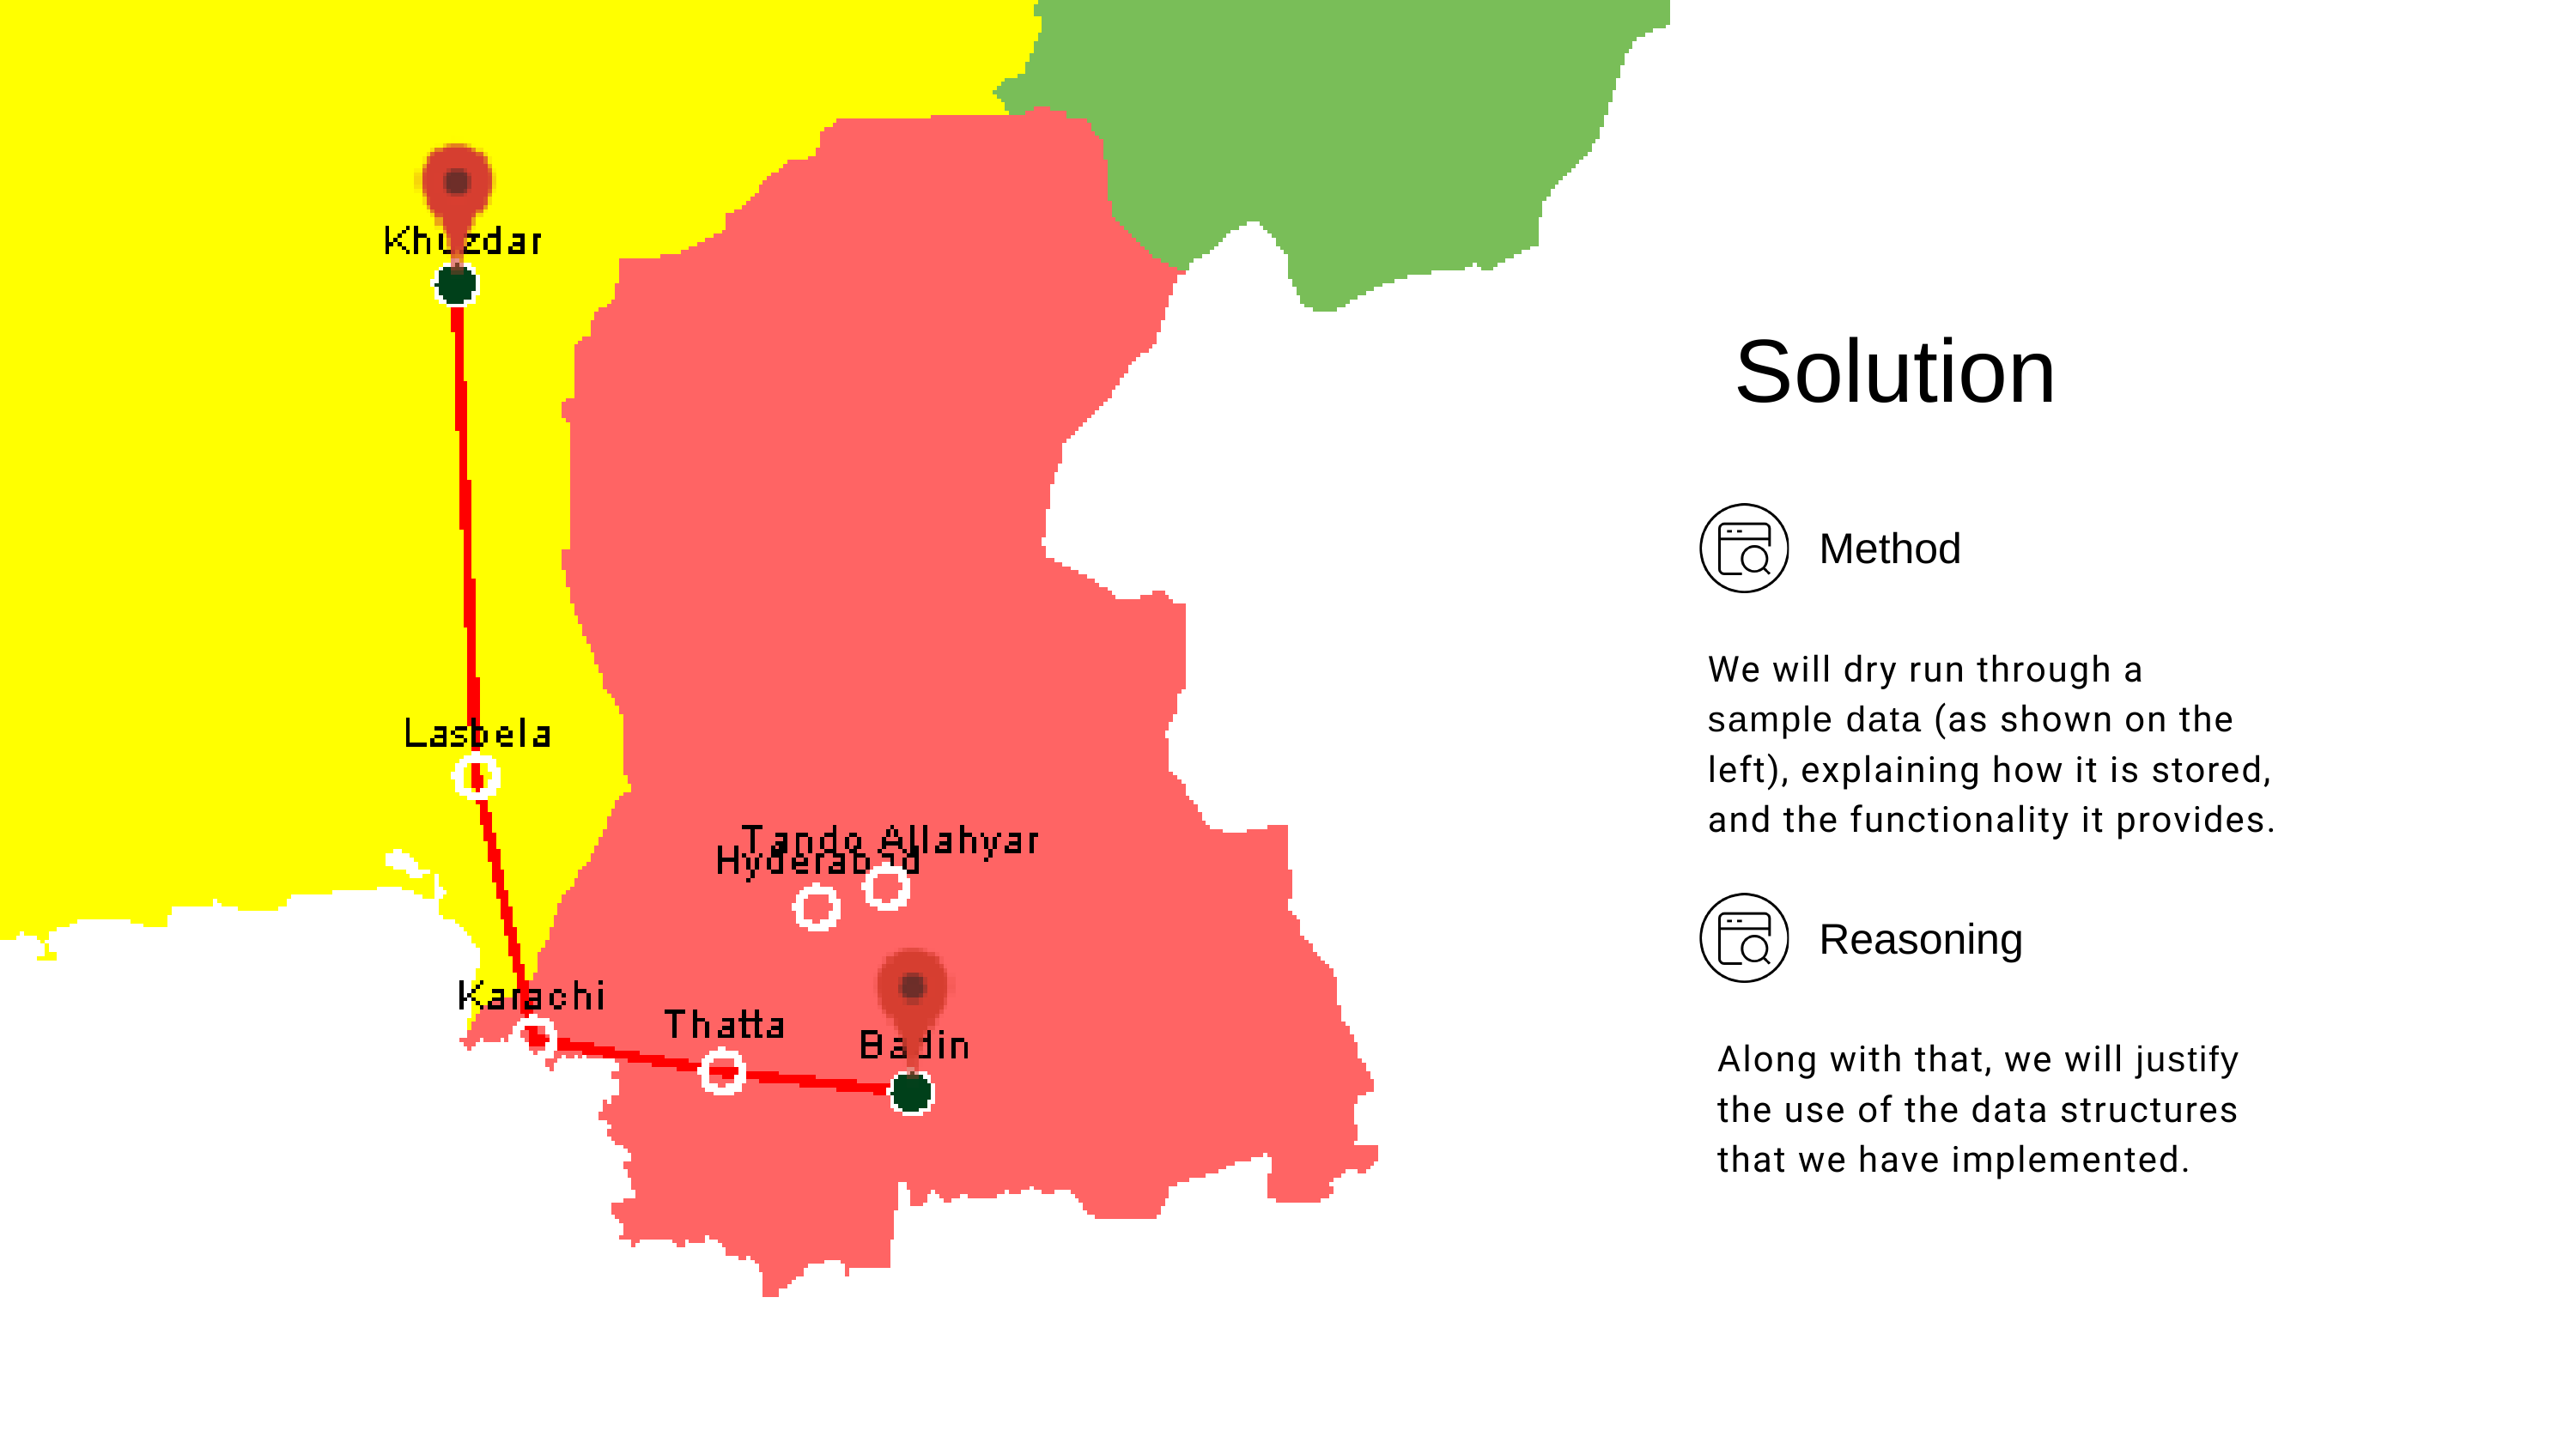

Solution

Method
We will dry run through a sample data (as shown on the left), explaining how it is stored, and the functionality it provides.

Reasoning
Along with that, we will justify the use of the data structures that we have implemented.